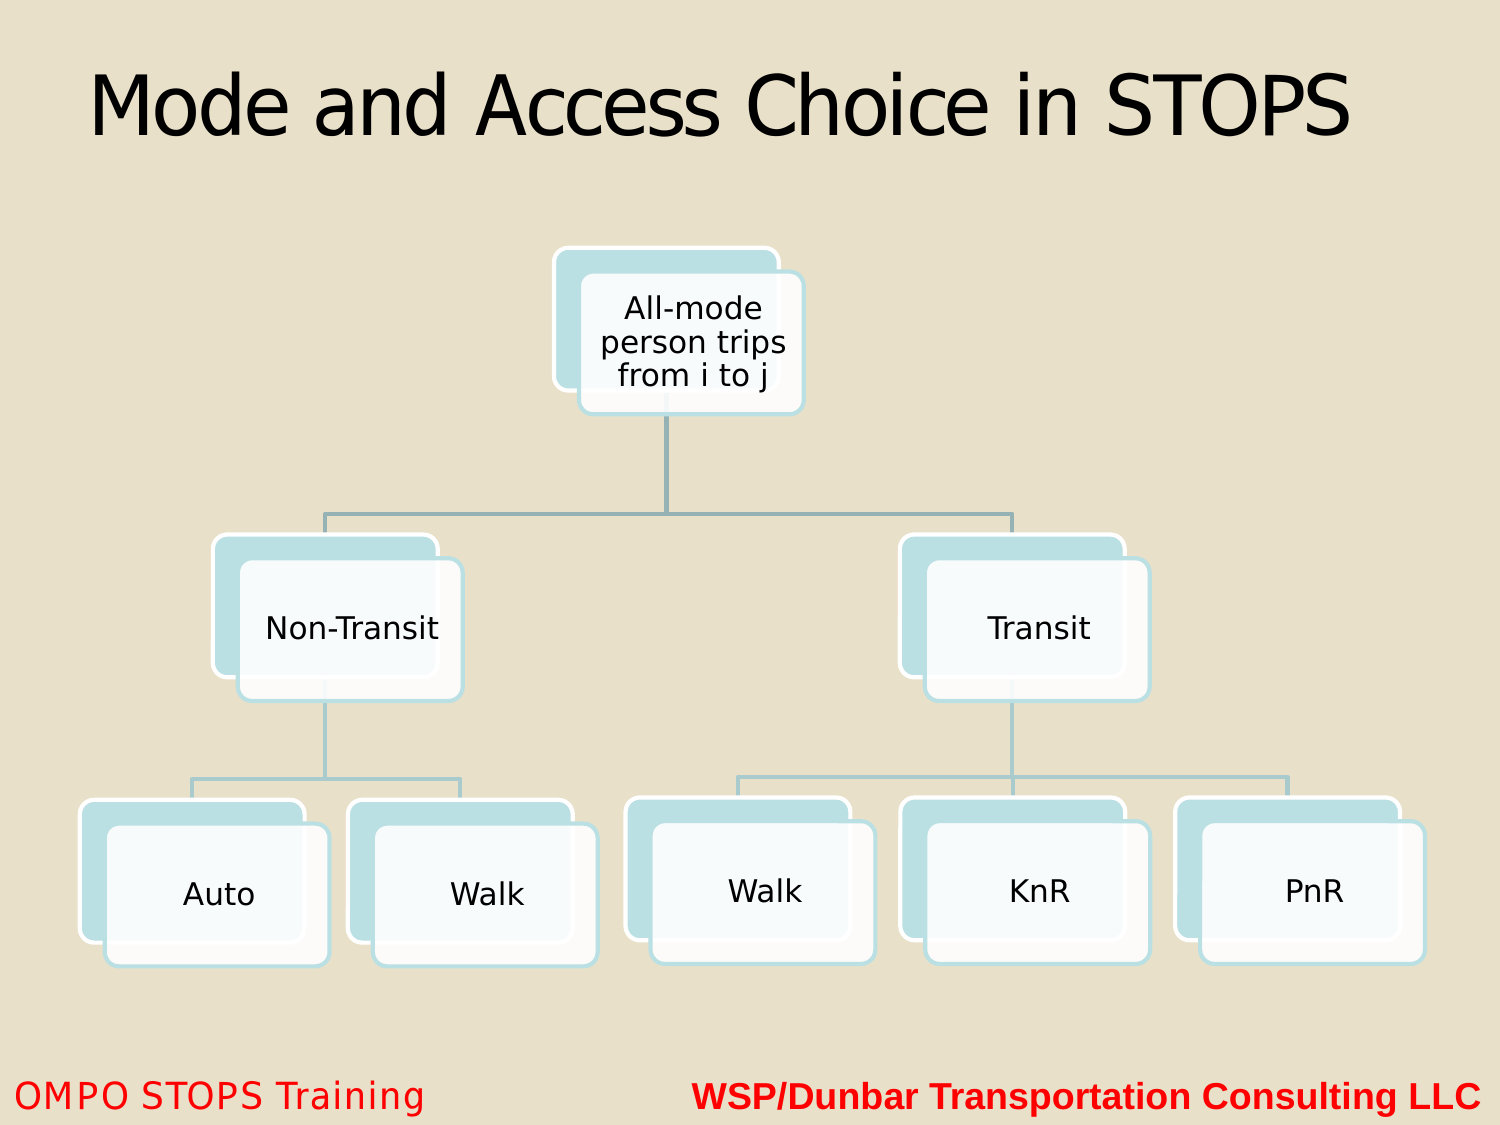

# Mode and Access Choice in STOPS
All-mode person trips from i to j
Non-Transit
Auto
Walk
Transit
Walk
KnR
PnR
OMPO STOPS Training                        WSP/Dunbar Transportation Consulting LLC